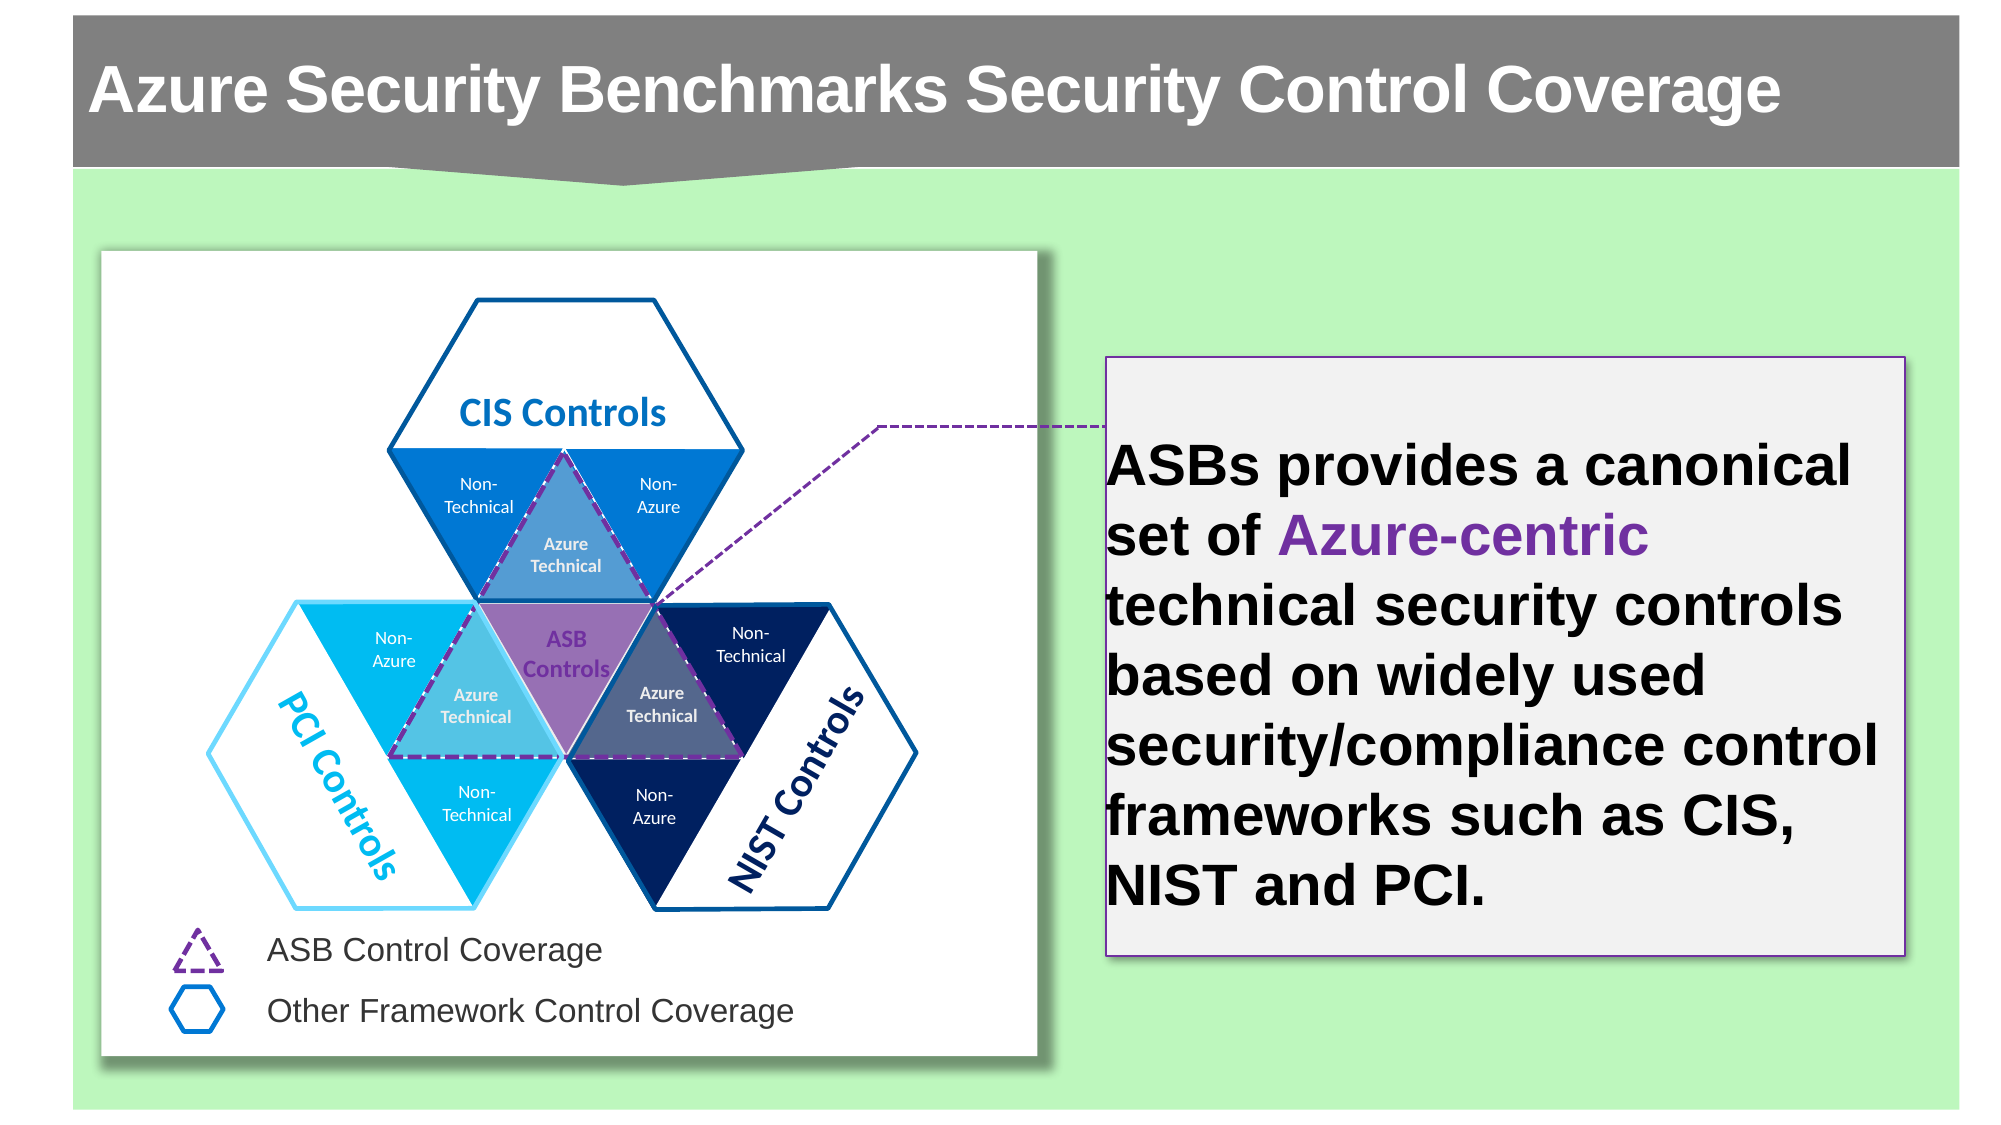

Azure Security Benchmarks Security Control Coverage

CIS Controls

Non-Azure
Non-Technical

Azure Technical

Non-Technical
ASB Controls
Non-Azure

Azure Technical

Azure Technical
PCI Controls
NIST Controls

Non-Technical
Non-Azure
# ASBs provides a canonical set of Azure-centric technical security controls based on widely used security/compliance control frameworks such as CIS, NIST and PCI.
|  | ASB Control Coverage |
| --- | --- |
|  | Other Framework Control Coverage |